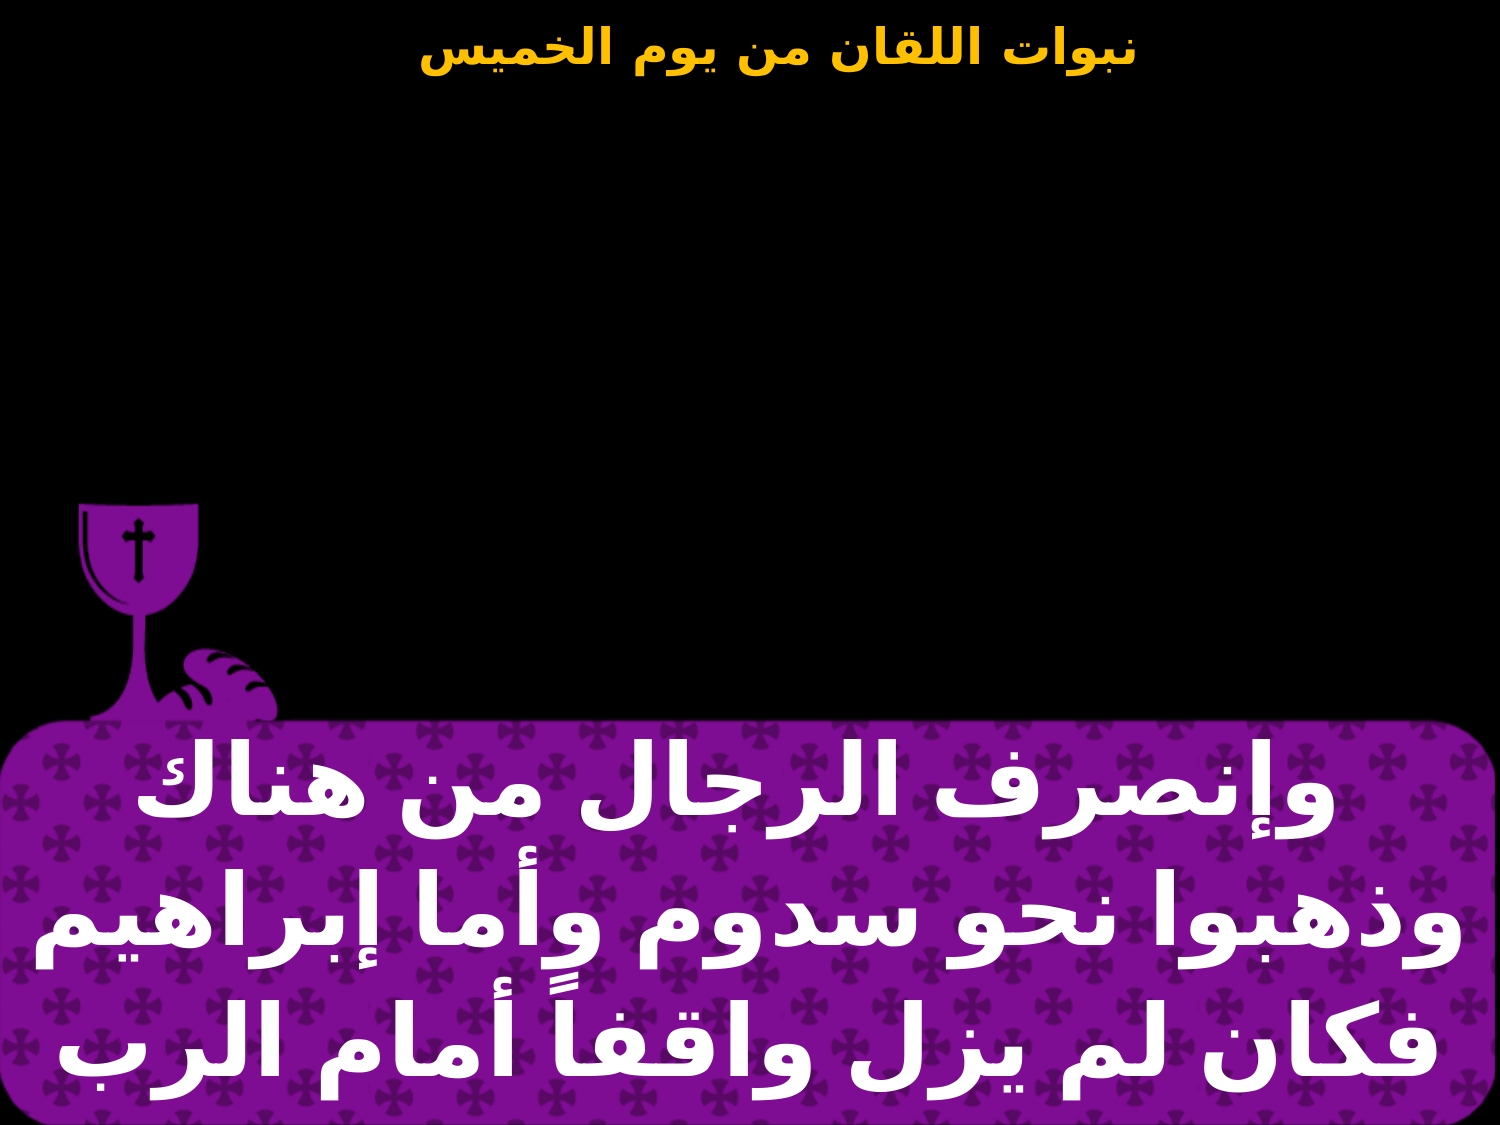

| وإنصرف الرجال من هناك وذهبوا نحو سدوم وأما إبراهيم فكان لم يزل واقفاً أمام الرب |
| --- |